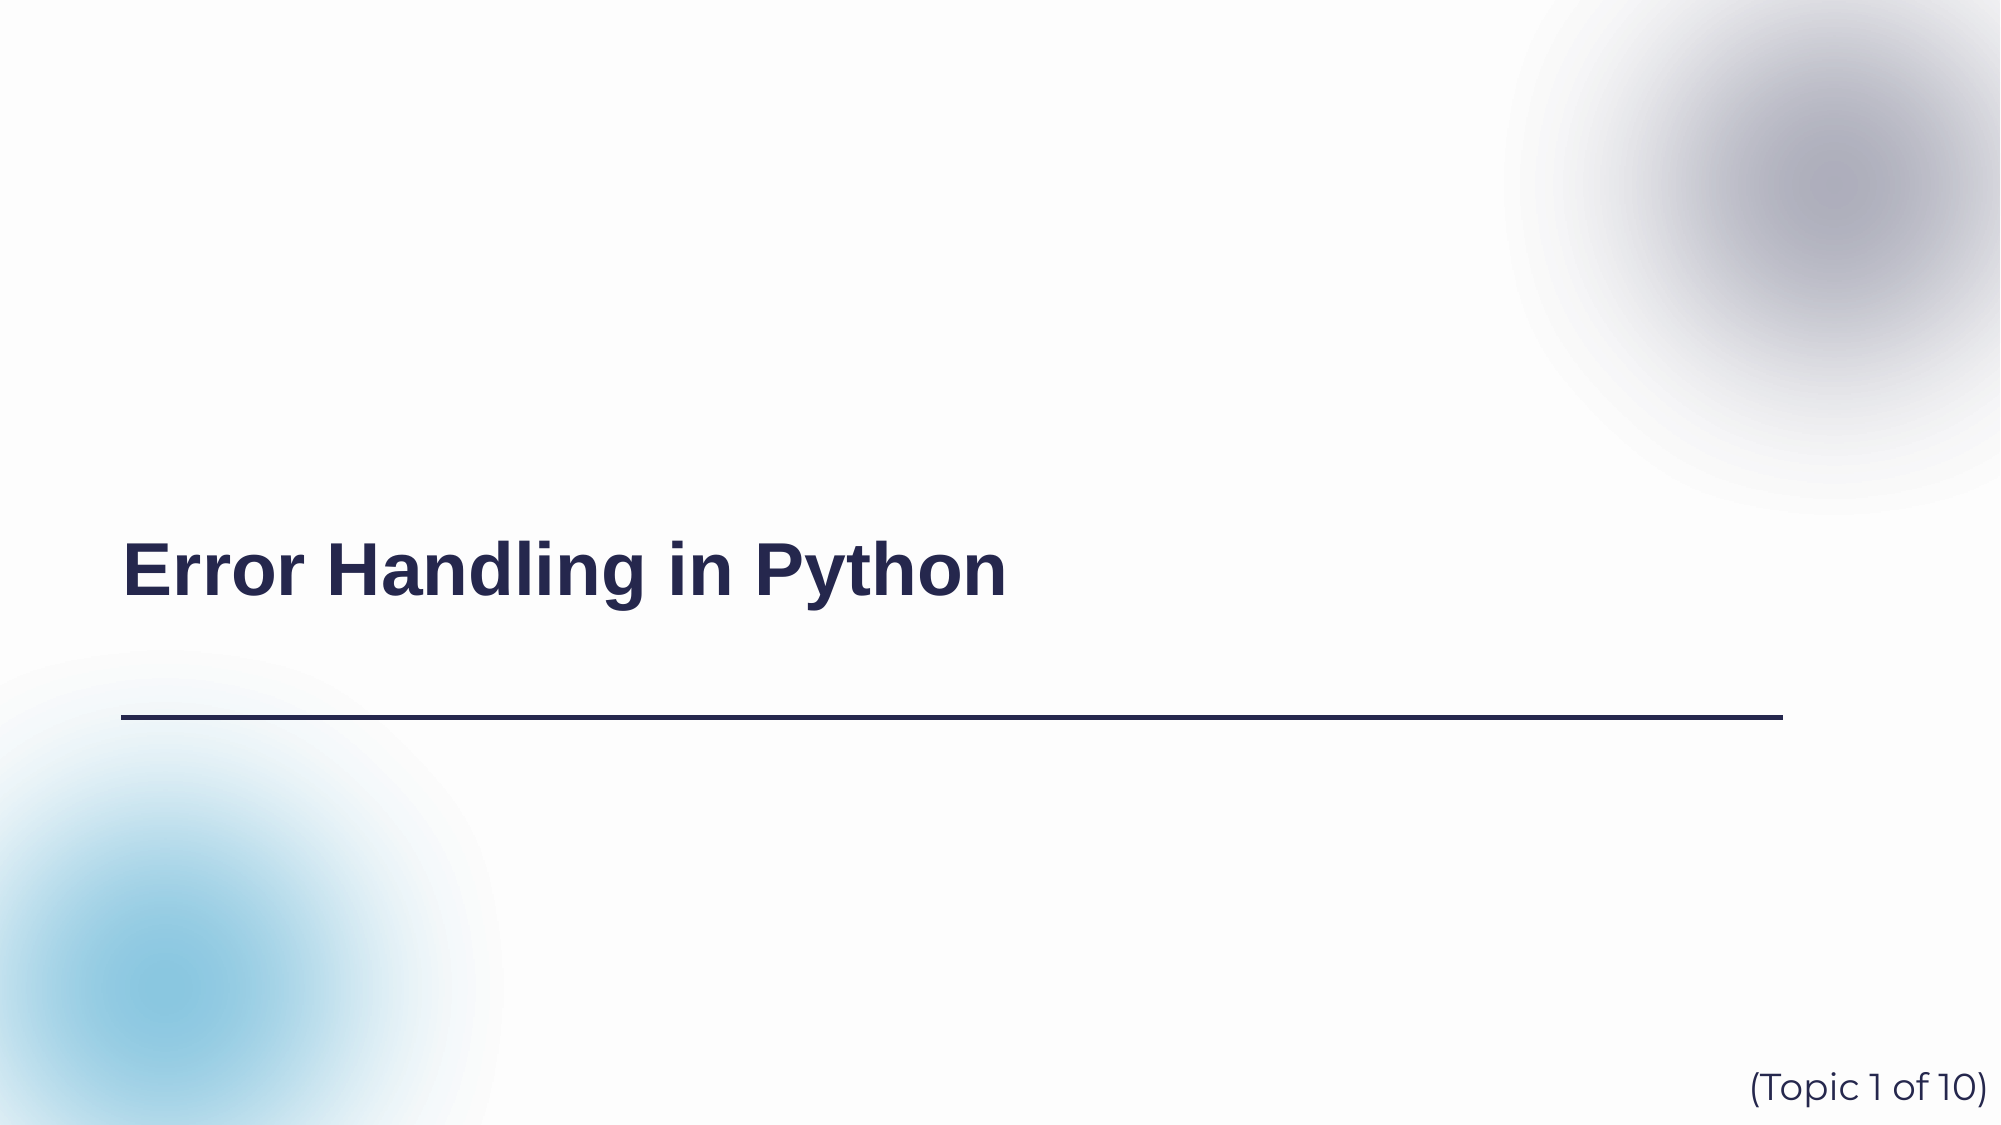

Error Handling in Python
(Topic 1 of 10)